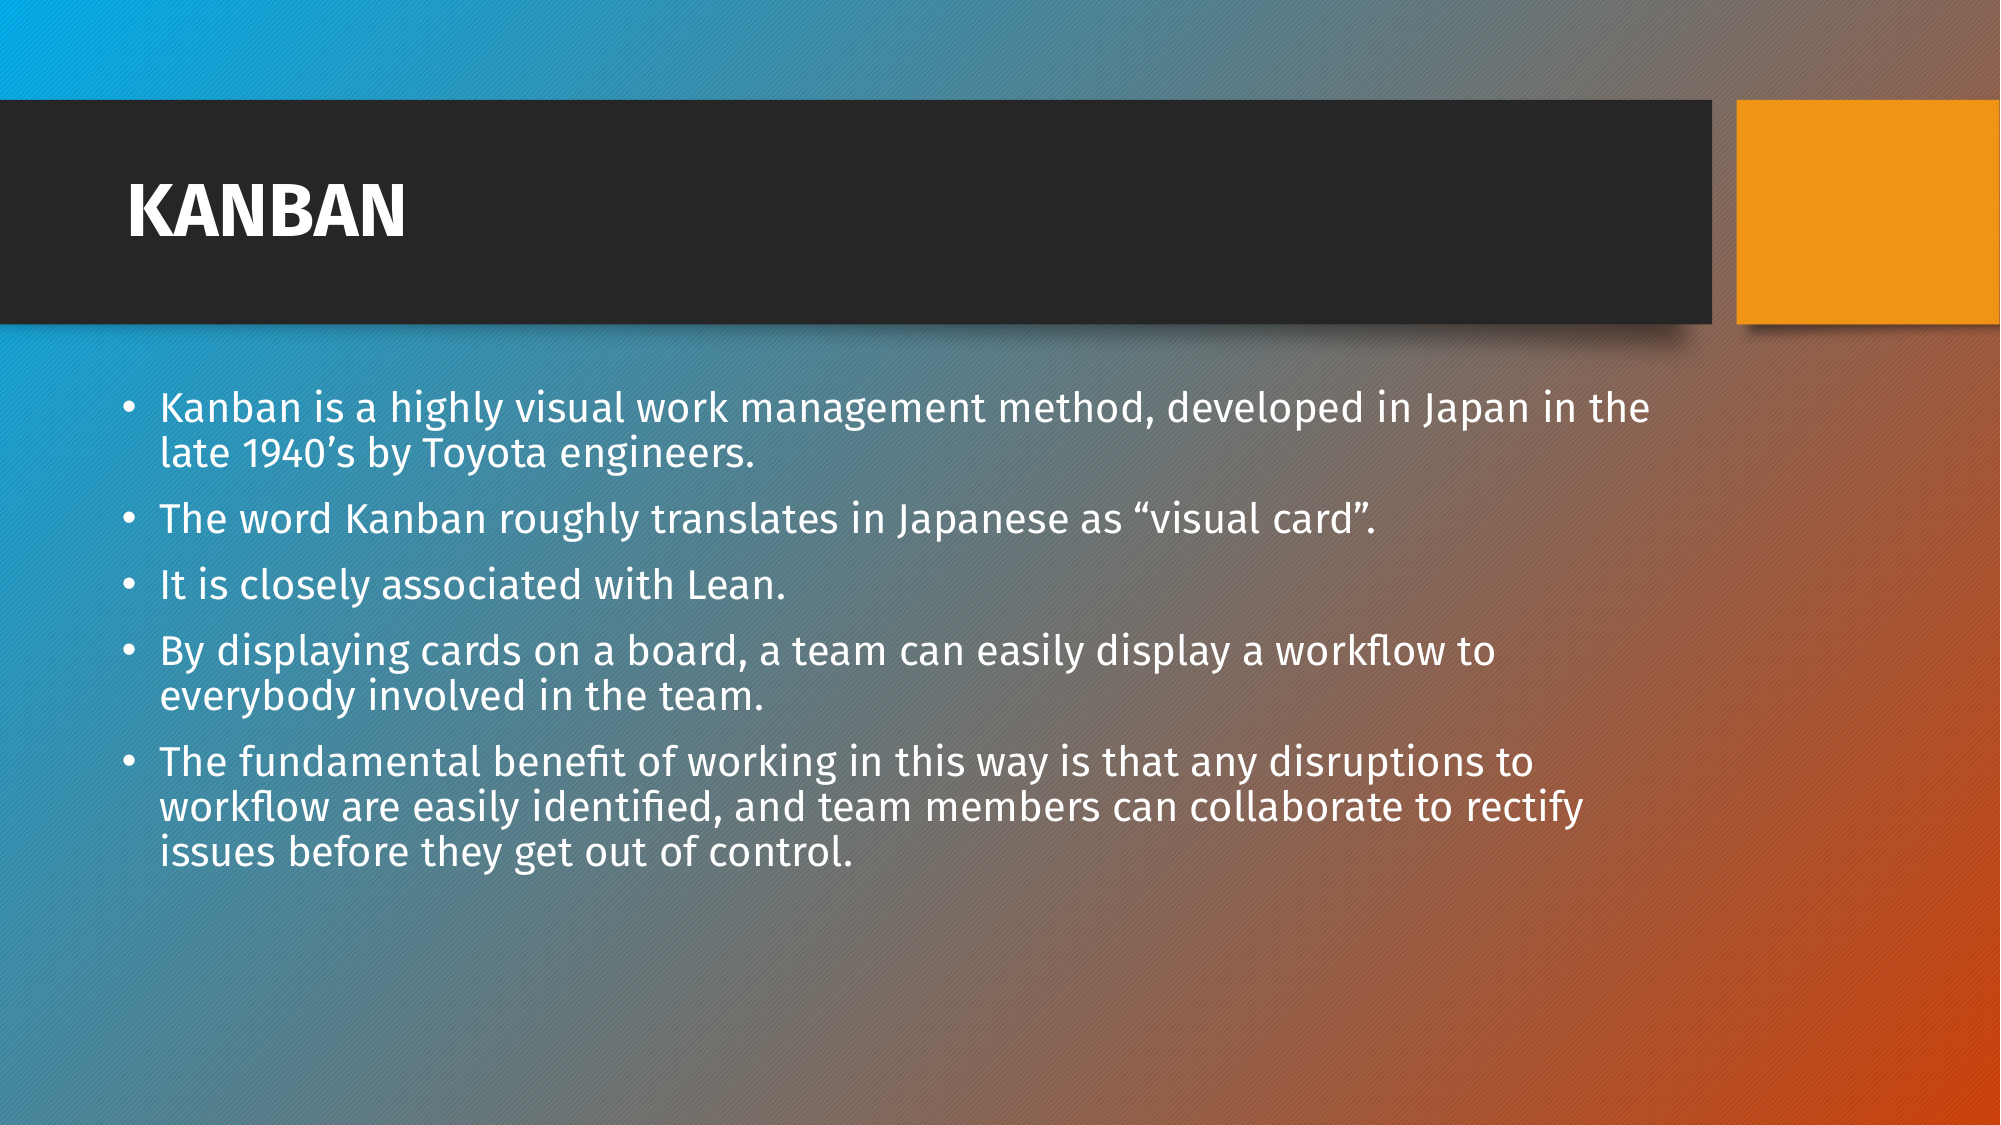

KANBAN
Kanban is a highly visual work management method, developed in Japan in the late 1940’s by Toyota engineers.
The word Kanban roughly translates in Japanese as “visual card”.
It is closely associated with Lean.
By displaying cards on a board, a team can easily display a workflow to everybody involved in the team.
The fundamental benefit of working in this way is that any disruptions to workflow are easily identified, and team members can collaborate to rectify issues before they get out of control.